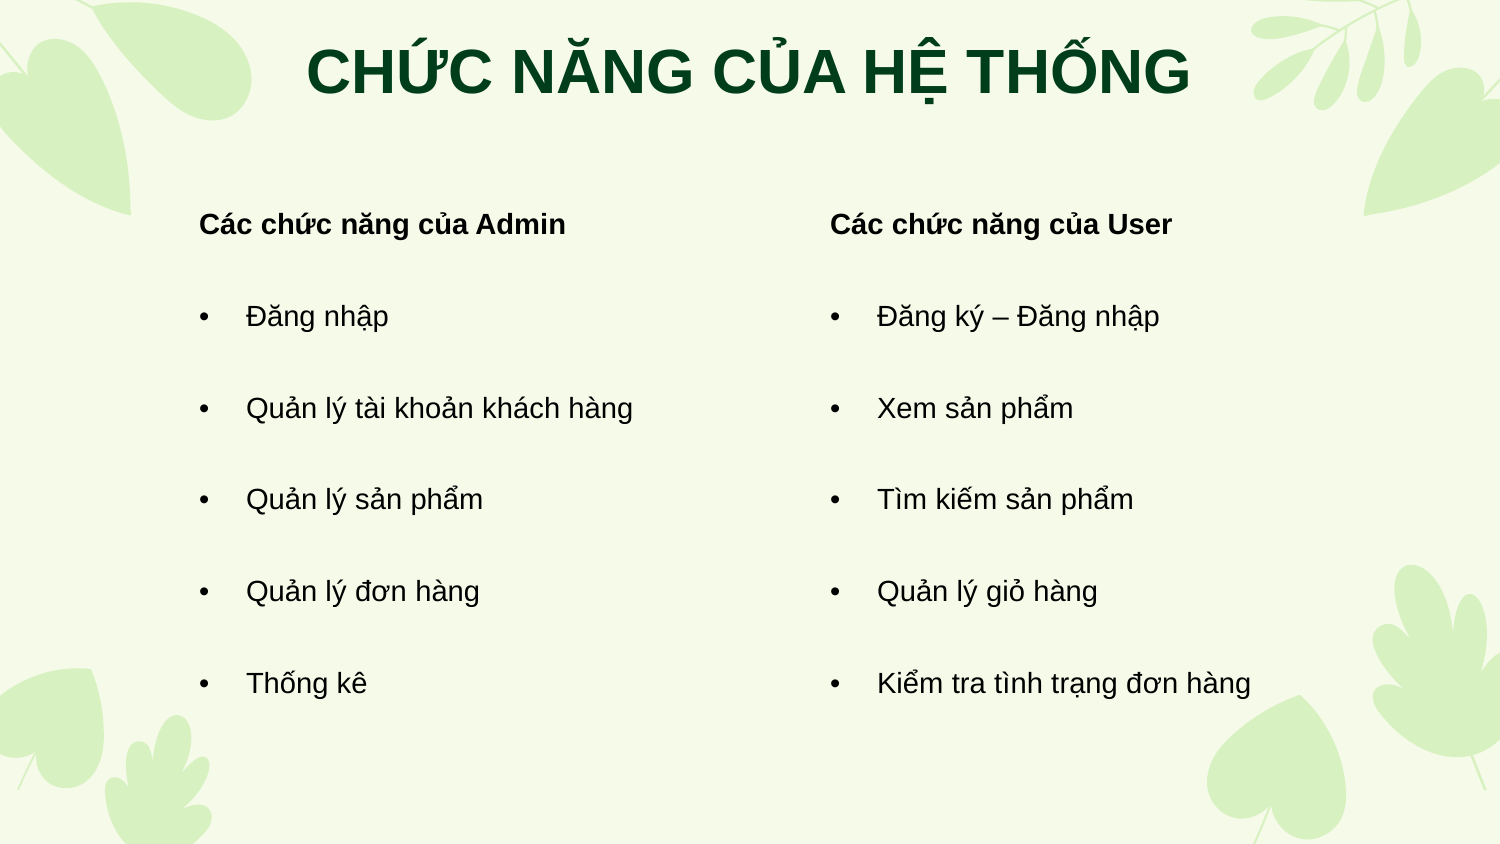

# CHỨC NĂNG CỦA HỆ THỐNG
| Các chức năng của Admin | Các chức năng của User |
| --- | --- |
| Đăng nhập | Đăng ký – Đăng nhập |
| Quản lý tài khoản khách hàng | Xem sản phẩm |
| Quản lý sản phẩm | Tìm kiếm sản phẩm |
| Quản lý đơn hàng | Quản lý giỏ hàng |
| Thống kê | Kiểm tra tình trạng đơn hàng |